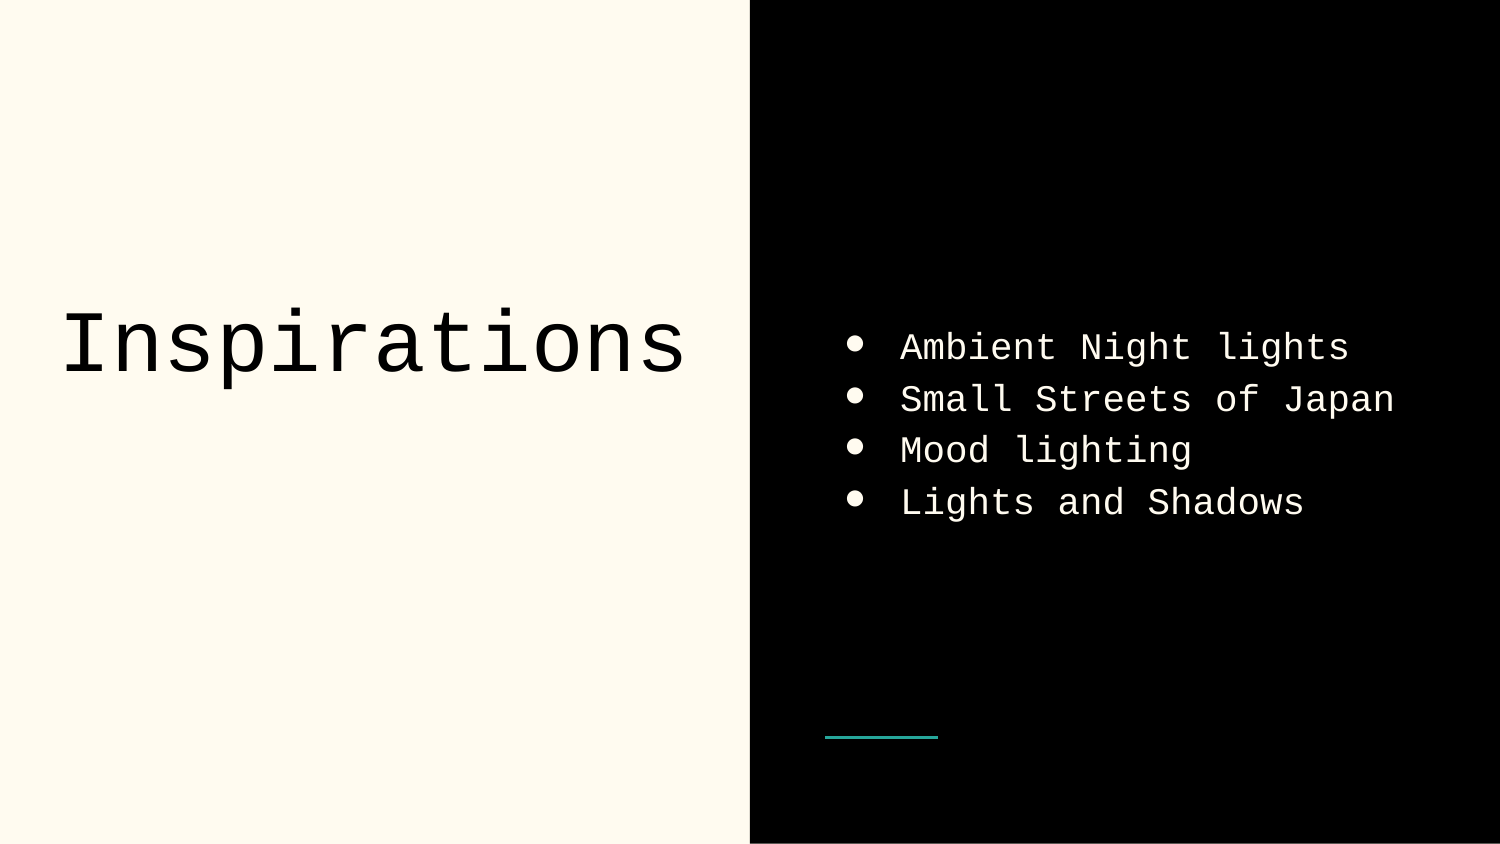

Ambient Night lights
Small Streets of Japan
Mood lighting
Lights and Shadows

# Inspirations